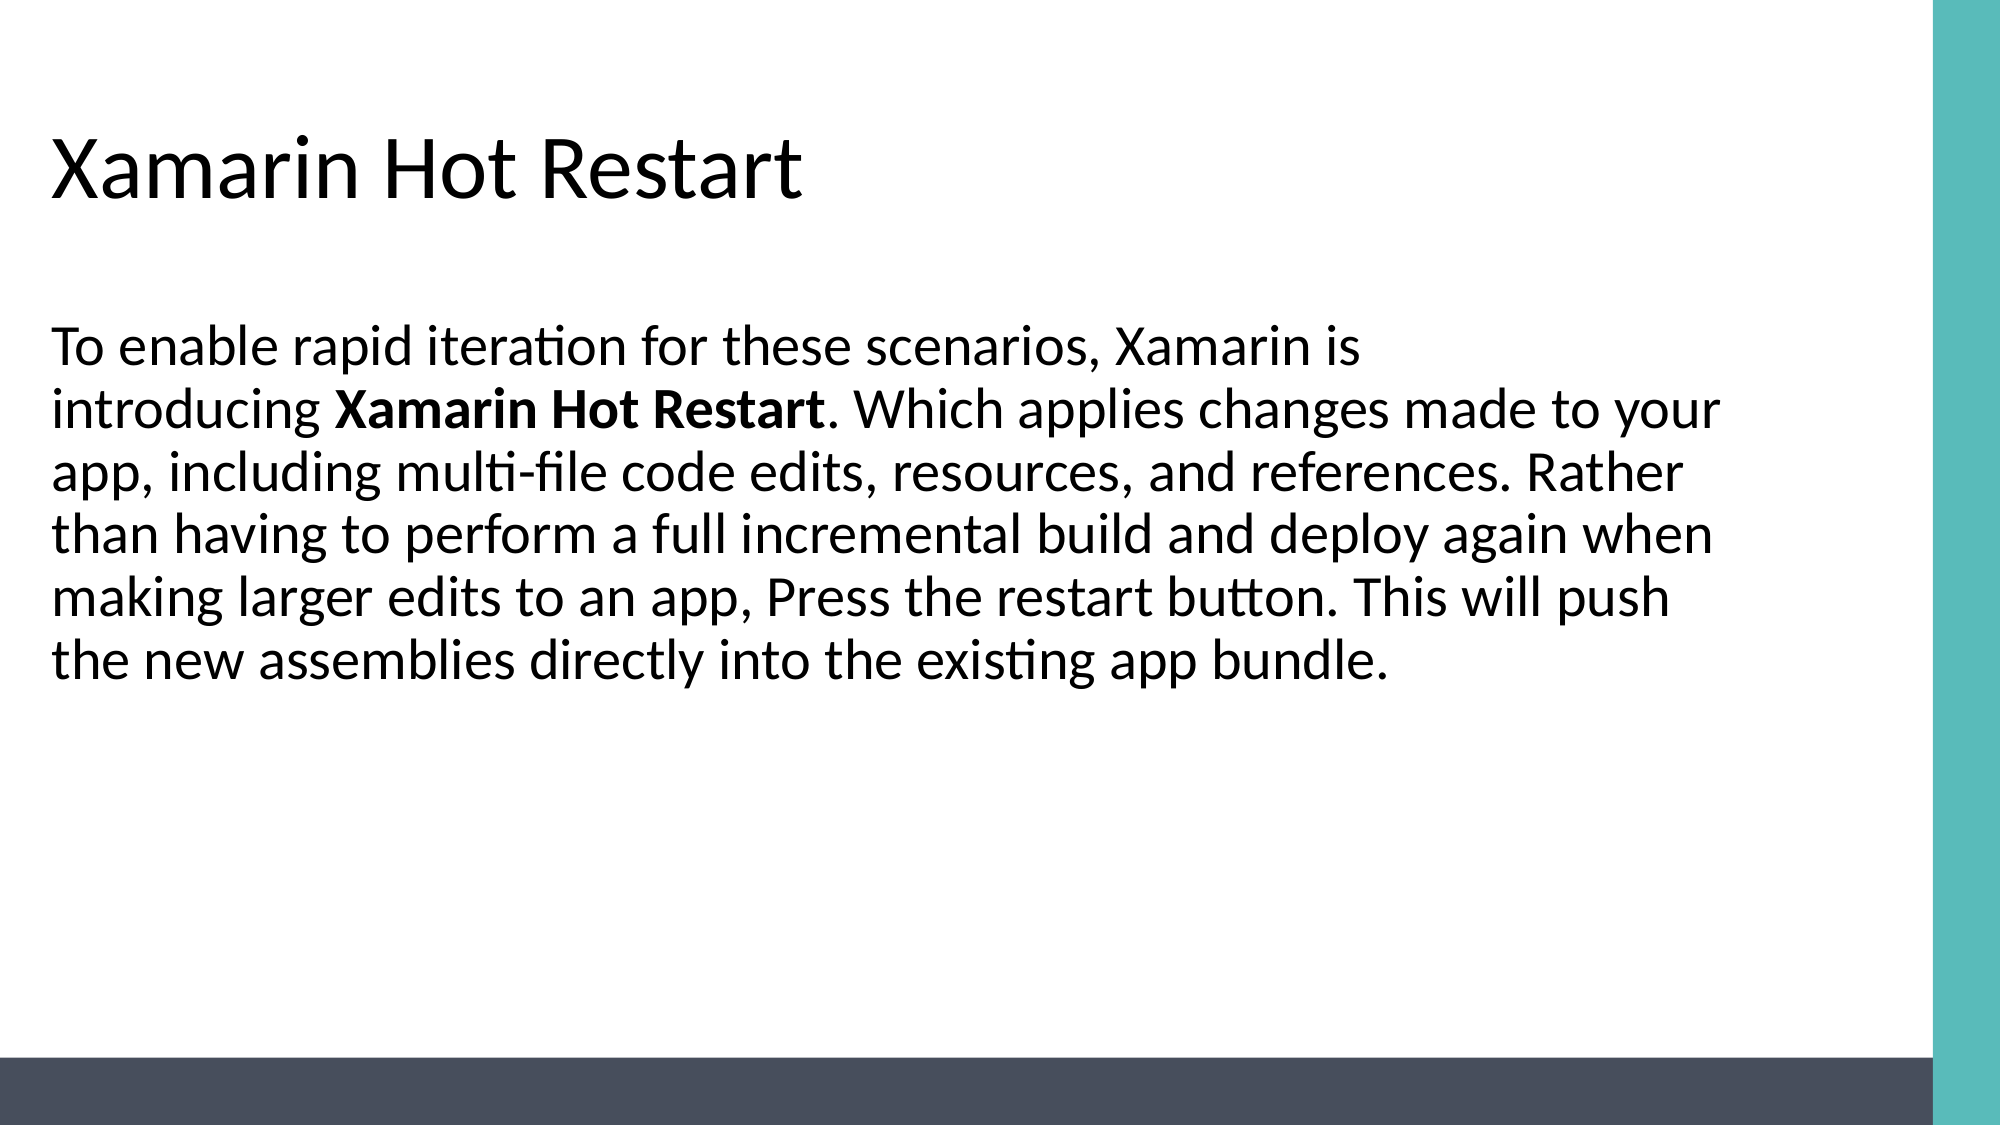

# Xamarin Hot Restart
To enable rapid iteration for these scenarios, Xamarin is introducing Xamarin Hot Restart. Which applies changes made to your app, including multi-file code edits, resources, and references. Rather than having to perform a full incremental build and deploy again when making larger edits to an app, Press the restart button. This will push the new assemblies directly into the existing app bundle.